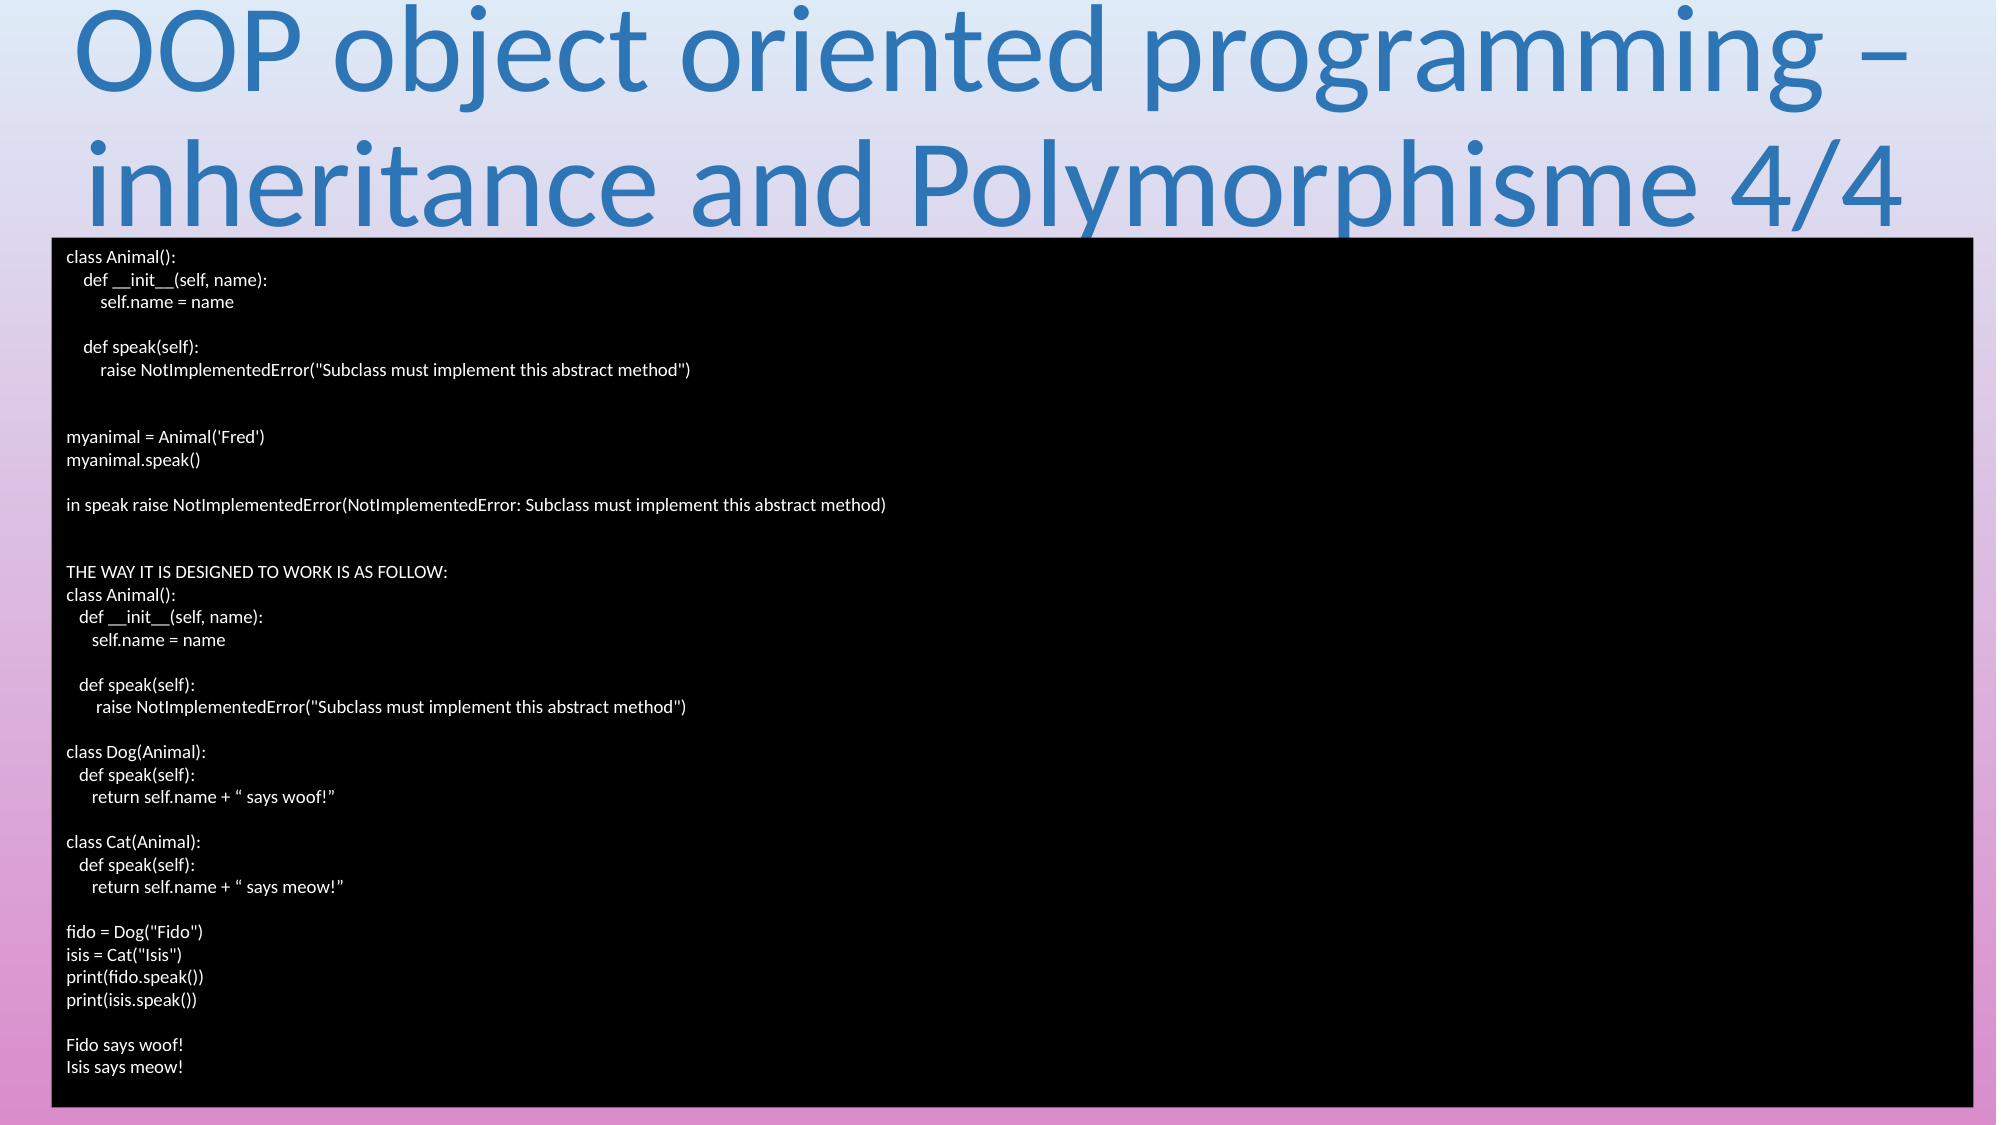

# OOP object oriented programming – inheritance and Polymorphisme 4/4
class Animal():
    def __init__(self, name):
        self.name = name

    def speak(self):
        raise NotImplementedError("Subclass must implement this abstract method")

myanimal = Animal('Fred')
myanimal.speak()

in speak raise NotImplementedError(NotImplementedError: Subclass must implement this abstract method)

THE WAY IT IS DESIGNED TO WORK IS AS FOLLOW:
class Animal():
   def __init__(self, name):
      self.name = name

   def speak(self):
       raise NotImplementedError("Subclass must implement this abstract method")

class Dog(Animal):
   def speak(self):
      return self.name + “ says woof!”

class Cat(Animal):
   def speak(self):
      return self.name + “ says meow!”

fido = Dog("Fido")
isis = Cat("Isis")
print(fido.speak())
print(isis.speak())

Fido says woof!
Isis says meow!

341